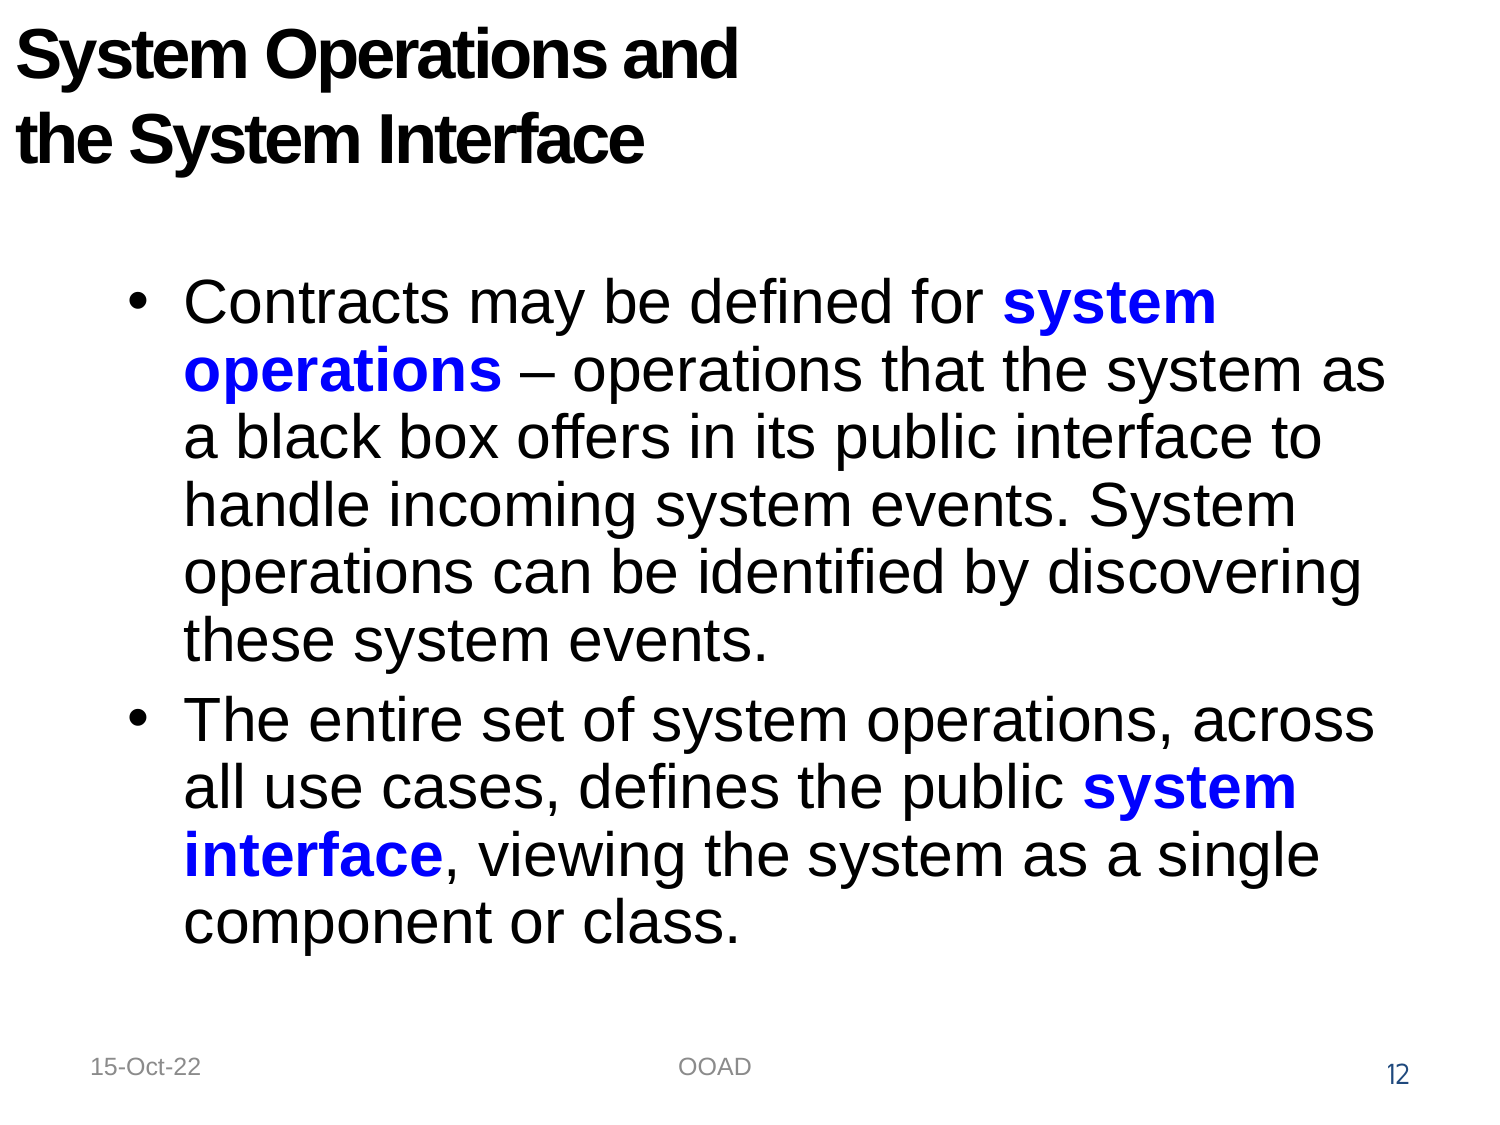

# System Operations and the System Interface
Contracts may be defined for system operations – operations that the system as a black box offers in its public interface to handle incoming system events. System operations can be identified by discovering these system events.
The entire set of system operations, across all use cases, defines the public system interface, viewing the system as a single component or class.
15-Oct-22
OOAD
12